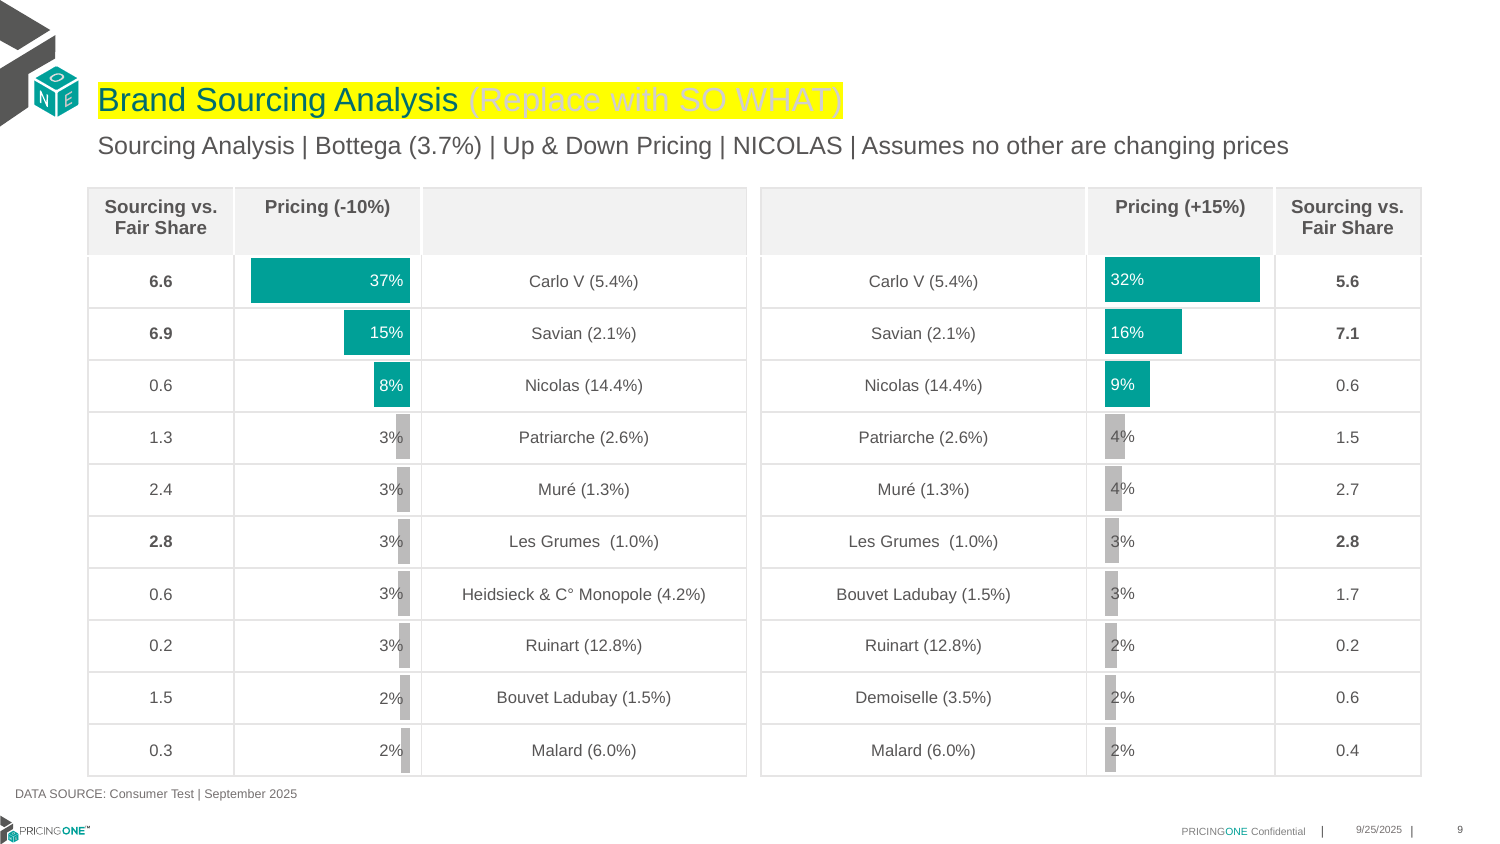

# Brand Sourcing Analysis (Replace with SO WHAT)
Sourcing Analysis | Bottega (3.7%) | Up & Down Pricing | NICOLAS | Assumes no other are changing prices
| Sourcing vs. Fair Share | Pricing (-10%) |  |
| --- | --- | --- |
| 6.6 |  | Carlo V (5.4%) |
| 6.9 |  | Savian (2.1%) |
| 0.6 |  | Nicolas (14.4%) |
| 1.3 |  | Patriarche (2.6%) |
| 2.4 |  | Muré (1.3%) |
| 2.8 |  | Les Grumes (1.0%) |
| 0.6 |  | Heidsieck & C° Monopole (4.2%) |
| 0.2 |  | Ruinart (12.8%) |
| 1.5 |  | Bouvet Ladubay (1.5%) |
| 0.3 |  | Malard (6.0%) |
|  | Pricing (+15%) | Sourcing vs. Fair Share |
| --- | --- | --- |
| Carlo V (5.4%) |  | 5.6 |
| Savian (2.1%) |  | 7.1 |
| Nicolas (14.4%) |  | 0.6 |
| Patriarche (2.6%) |  | 1.5 |
| Muré (1.3%) |  | 2.7 |
| Les Grumes (1.0%) |  | 2.8 |
| Bouvet Ladubay (1.5%) |  | 1.7 |
| Ruinart (12.8%) |  | 0.2 |
| Demoiselle (3.5%) |  | 0.6 |
| Malard (6.0%) |  | 0.4 |

### Chart

| Category | Bottega (3.7%) |
|---|---|
| Carlo V (5.4%) | 0.3187456438689804 |
| Savian (2.1%) | 0.15810447643001205 |
| Nicolas (14.4%) | 0.09330303624972233 |
| Patriarche (2.6%) | 0.040751984049537365 |
| Muré (1.3%) | 0.036422224097258885 |
| Les Grumes  (1.0%) | 0.029745544155854595 |
| Bouvet Ladubay (1.5%) | 0.026715700393086215 |
| Ruinart (12.8%) | 0.02427777593804768 |
| Demoiselle (3.5%) | 0.023146657642058668 |
| Malard (6.0%) | 0.022618471921452696 |

### Chart

| Category | Bottega (3.7%) |
|---|---|
| Carlo V (5.4%) | 0.3711179795295846 |
| Savian (2.1%) | 0.15361714291129308 |
| Nicolas (14.4%) | 0.08419517485388188 |
| Patriarche (2.6%) | 0.03375541198220851 |
| Muré (1.3%) | 0.031693480633741285 |
| Les Grumes  (1.0%) | 0.02931883677235543 |
| Heidsieck & C° Monopole (4.2%) | 0.028248682066472214 |
| Ruinart (12.8%) | 0.025050511996632677 |
| Bouvet Ladubay (1.5%) | 0.02307267279024683 |
| Malard (6.0%) | 0.021053916825721938 |
DATA SOURCE: Consumer Test | September 2025

9/25/2025
9